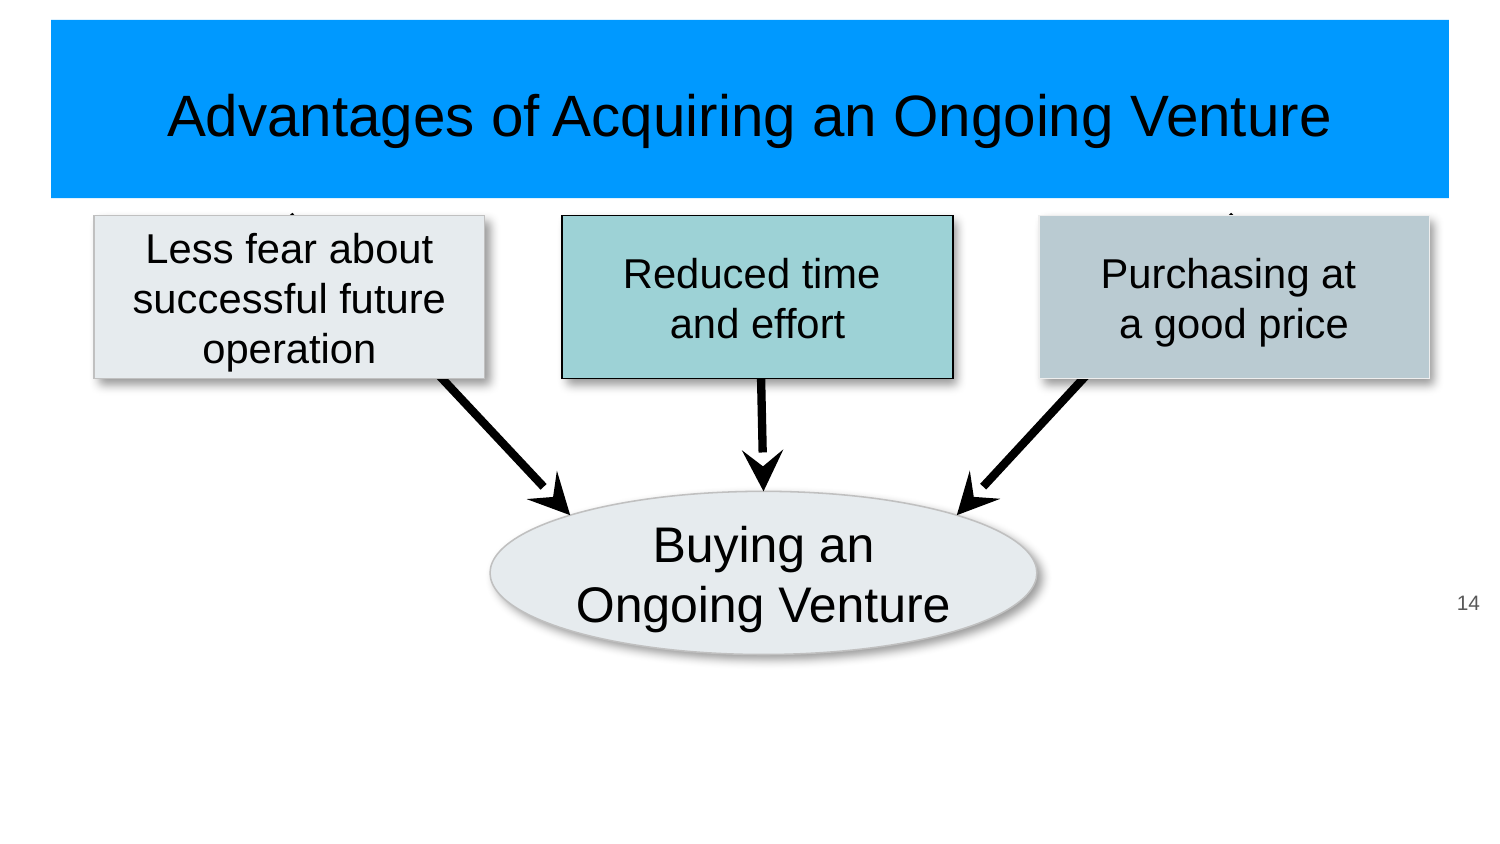

# Advantages of Acquiring an Ongoing Venture
Less fear about successful future operation
Reduced time
and effort
Purchasing at
a good price
Buying an Ongoing Venture
14